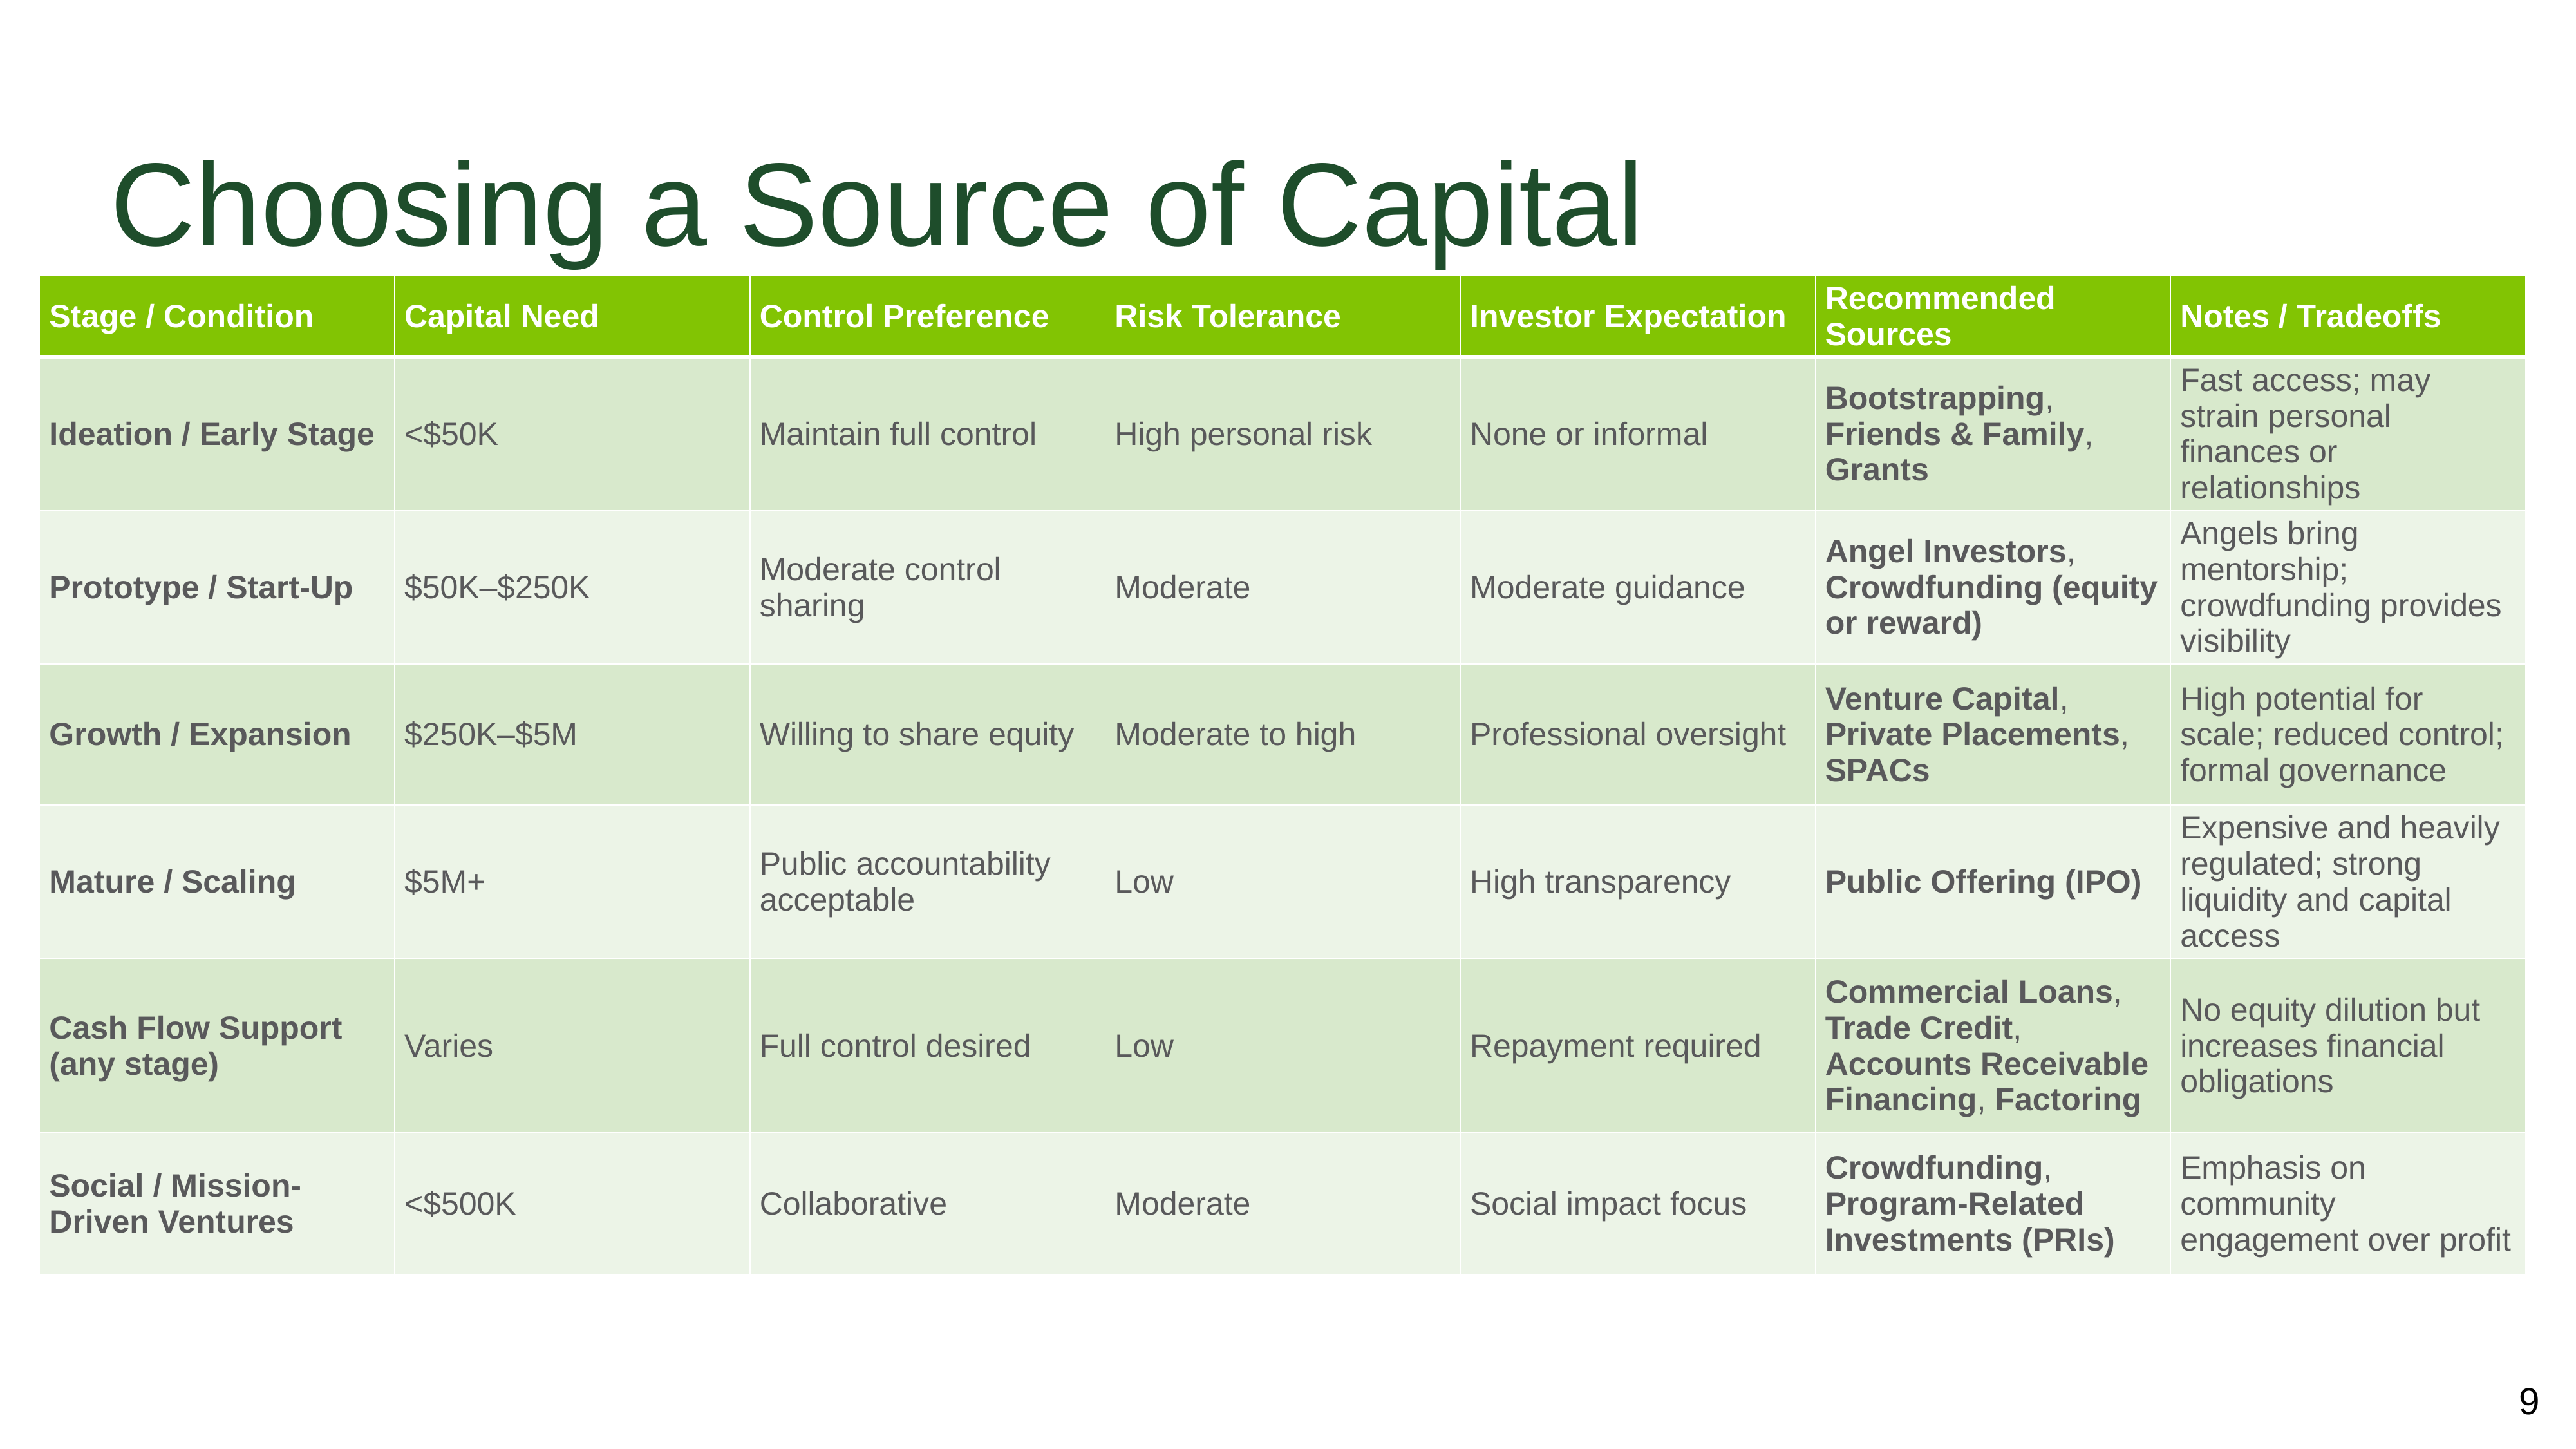

# Choosing a Source of Capital
| Stage / Condition | Capital Need | Control Preference | Risk Tolerance | Investor Expectation | Recommended Sources | Notes / Tradeoffs |
| --- | --- | --- | --- | --- | --- | --- |
| Ideation / Early Stage | <$50K | Maintain full control | High personal risk | None or informal | Bootstrapping, Friends & Family, Grants | Fast access; may strain personal finances or relationships |
| Prototype / Start-Up | $50K–$250K | Moderate control sharing | Moderate | Moderate guidance | Angel Investors, Crowdfunding (equity or reward) | Angels bring mentorship; crowdfunding provides visibility |
| Growth / Expansion | $250K–$5M | Willing to share equity | Moderate to high | Professional oversight | Venture Capital, Private Placements, SPACs | High potential for scale; reduced control; formal governance |
| Mature / Scaling | $5M+ | Public accountability acceptable | Low | High transparency | Public Offering (IPO) | Expensive and heavily regulated; strong liquidity and capital access |
| Cash Flow Support (any stage) | Varies | Full control desired | Low | Repayment required | Commercial Loans, Trade Credit, Accounts Receivable Financing, Factoring | No equity dilution but increases financial obligations |
| Social / Mission-Driven Ventures | <$500K | Collaborative | Moderate | Social impact focus | Crowdfunding, Program-Related Investments (PRIs) | Emphasis on community engagement over profit |
9